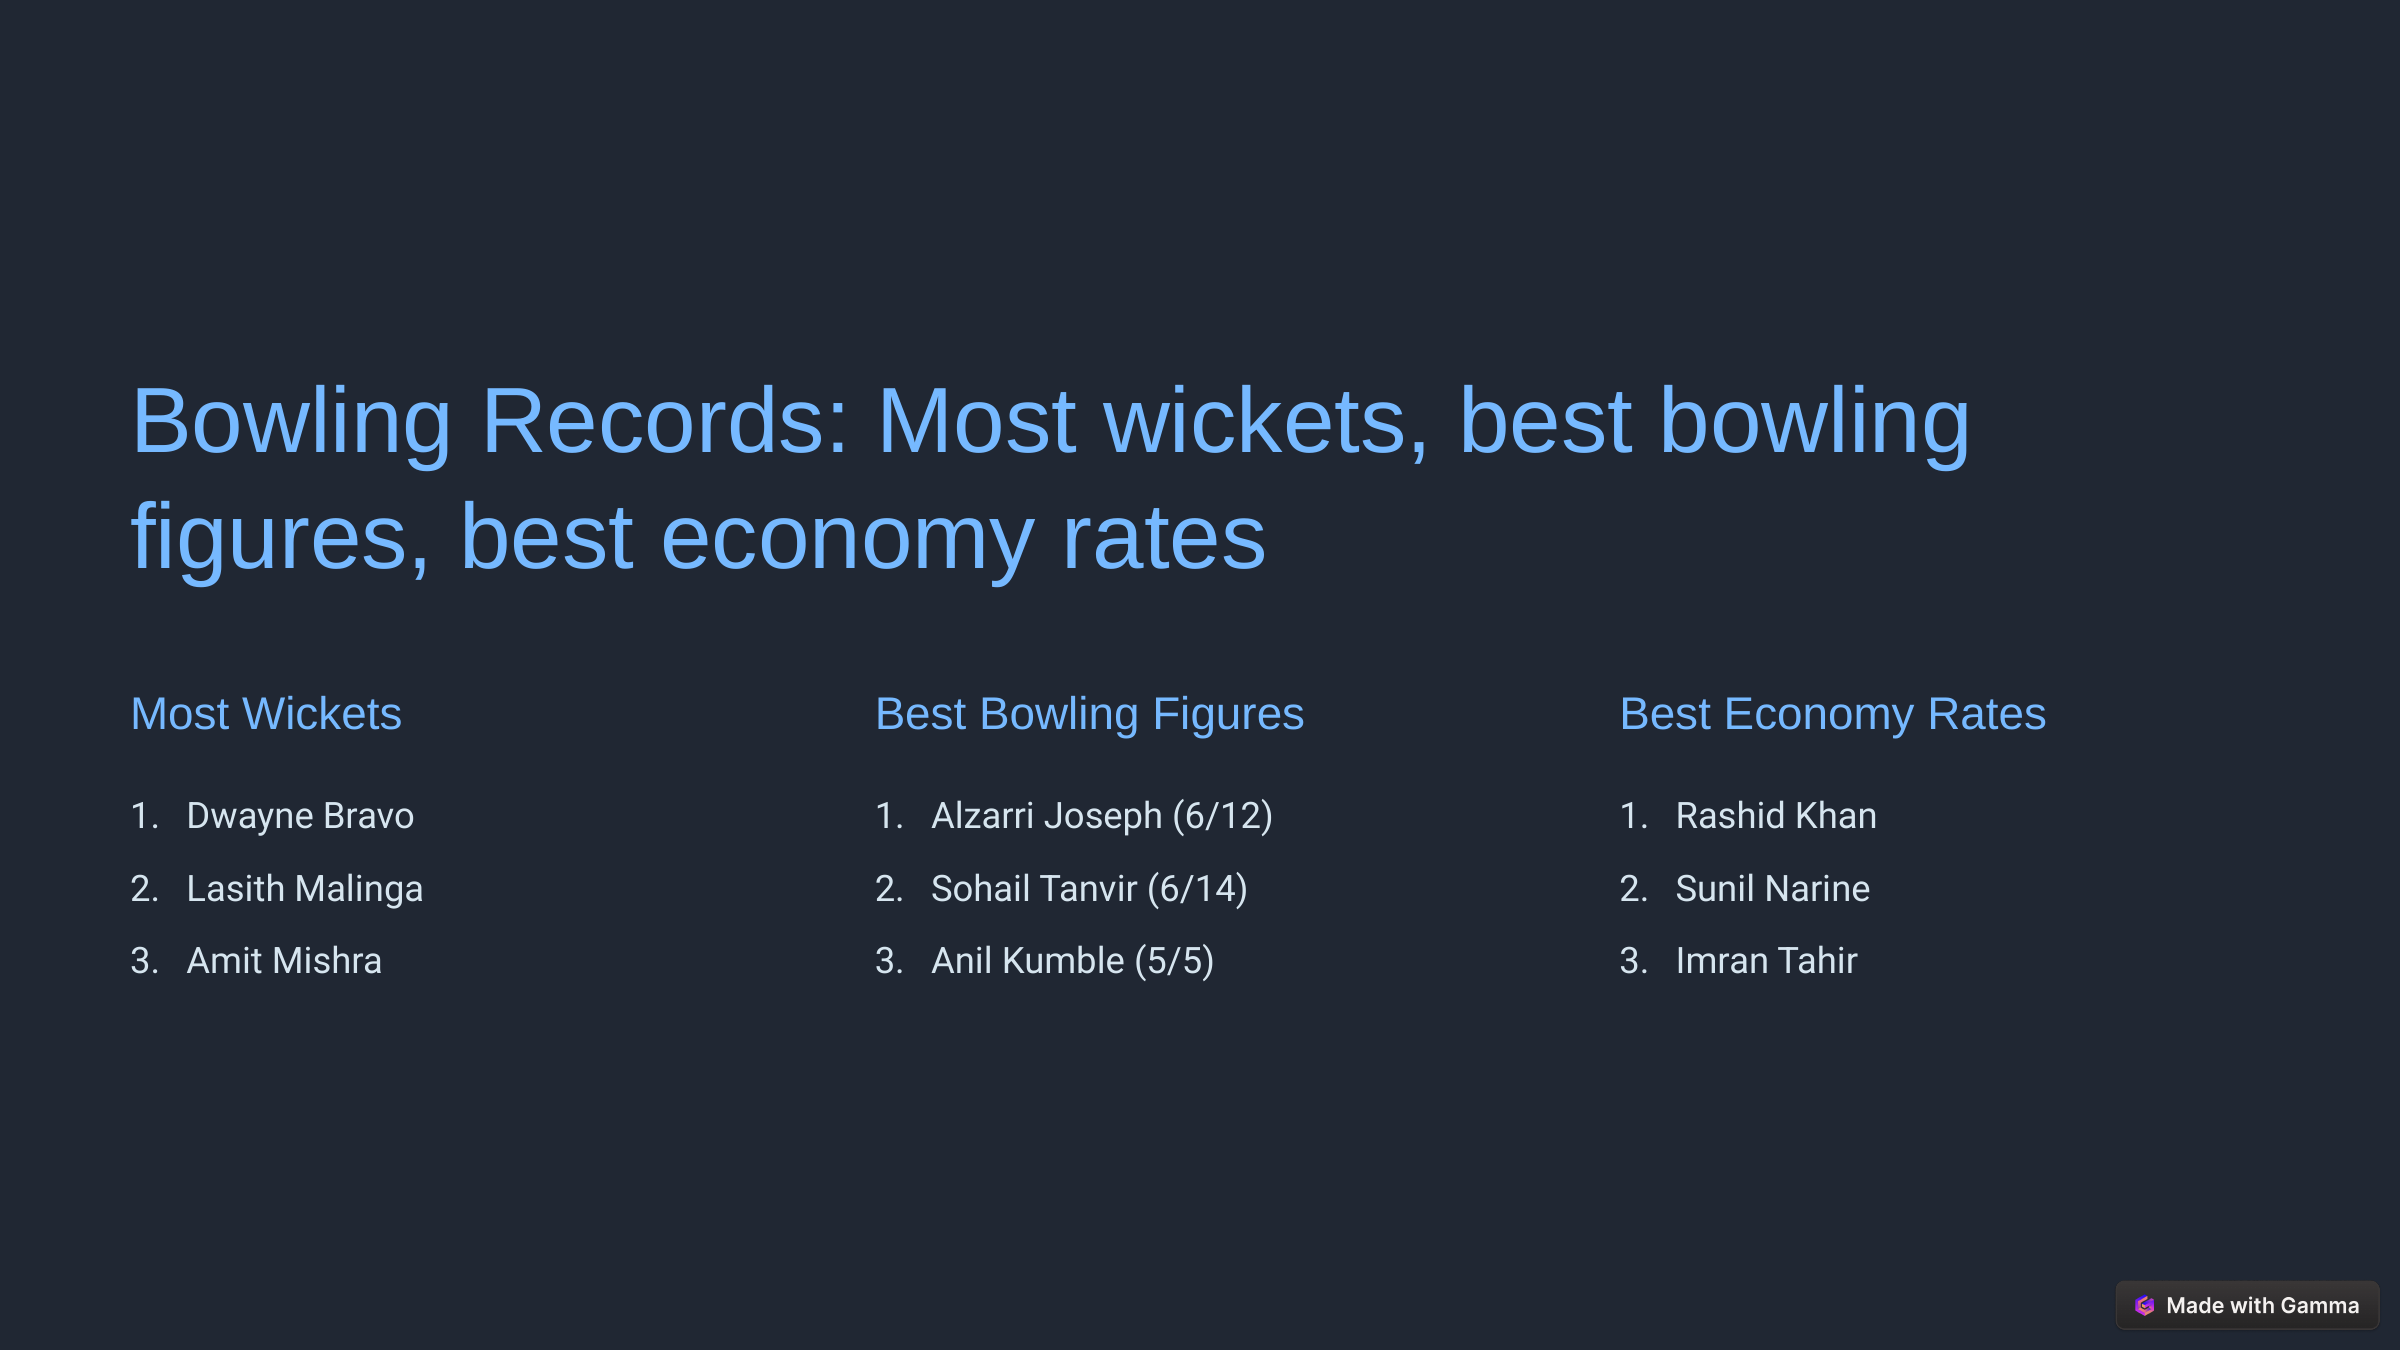

Bowling Records: Most wickets, best bowling figures, best economy rates
Most Wickets
Best Bowling Figures
Best Economy Rates
Dwayne Bravo
Alzarri Joseph (6/12)
Rashid Khan
Lasith Malinga
Sohail Tanvir (6/14)
Sunil Narine
Amit Mishra
Anil Kumble (5/5)
Imran Tahir